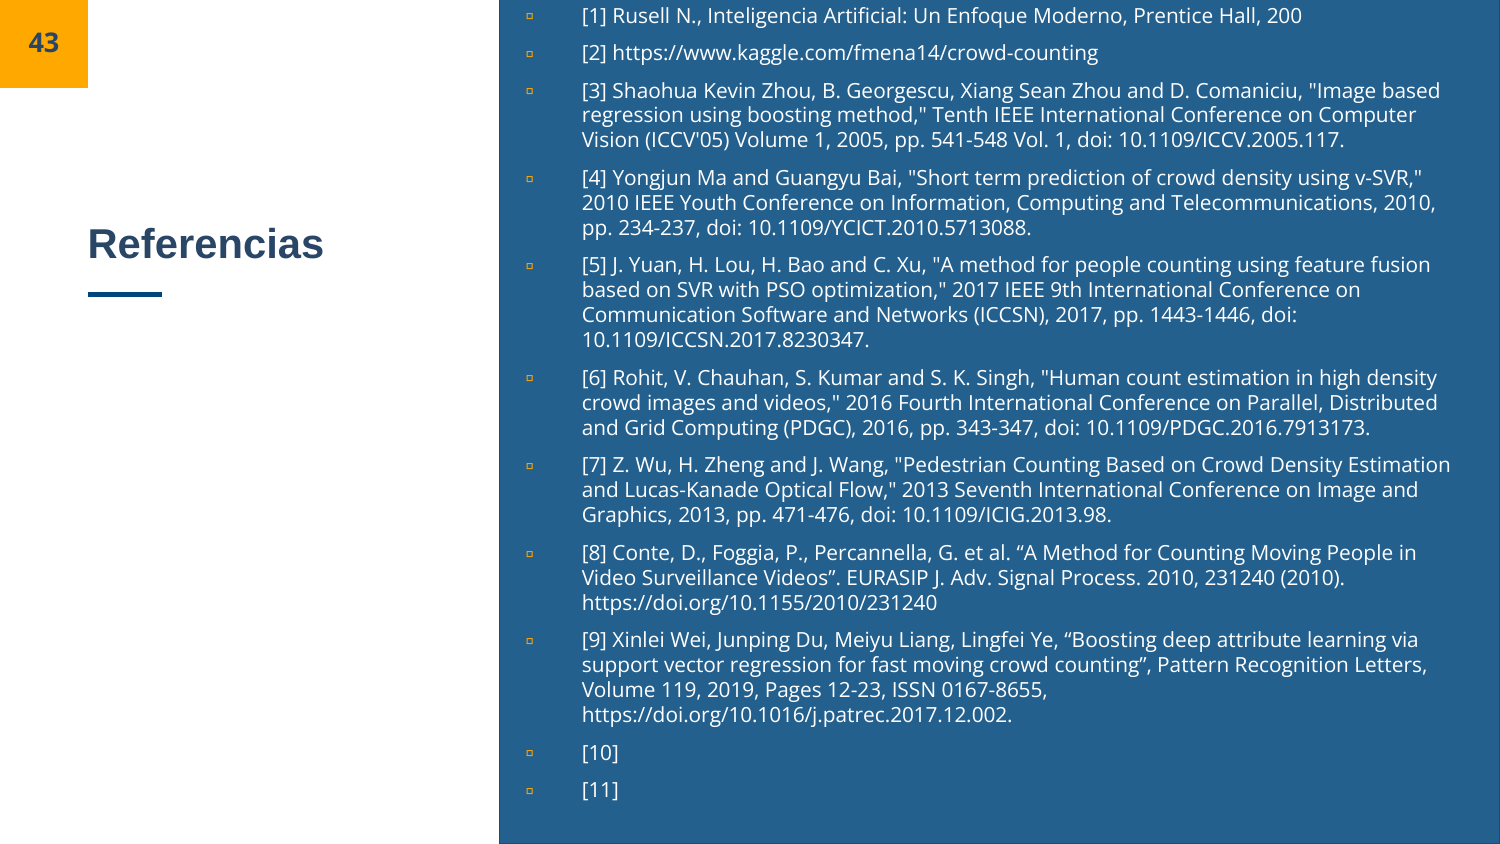

43
[1] Rusell N., Inteligencia Artificial: Un Enfoque Moderno, Prentice Hall, 200
[2] https://www.kaggle.com/fmena14/crowd-counting
[3] Shaohua Kevin Zhou, B. Georgescu, Xiang Sean Zhou and D. Comaniciu, "Image based regression using boosting method," Tenth IEEE International Conference on Computer Vision (ICCV'05) Volume 1, 2005, pp. 541-548 Vol. 1, doi: 10.1109/ICCV.2005.117.
[4] Yongjun Ma and Guangyu Bai, "Short term prediction of crowd density using v-SVR," 2010 IEEE Youth Conference on Information, Computing and Telecommunications, 2010, pp. 234-237, doi: 10.1109/YCICT.2010.5713088.
[5] J. Yuan, H. Lou, H. Bao and C. Xu, "A method for people counting using feature fusion based on SVR with PSO optimization," 2017 IEEE 9th International Conference on Communication Software and Networks (ICCSN), 2017, pp. 1443-1446, doi: 10.1109/ICCSN.2017.8230347.
[6] Rohit, V. Chauhan, S. Kumar and S. K. Singh, "Human count estimation in high density crowd images and videos," 2016 Fourth International Conference on Parallel, Distributed and Grid Computing (PDGC), 2016, pp. 343-347, doi: 10.1109/PDGC.2016.7913173.
[7] Z. Wu, H. Zheng and J. Wang, "Pedestrian Counting Based on Crowd Density Estimation and Lucas-Kanade Optical Flow," 2013 Seventh International Conference on Image and Graphics, 2013, pp. 471-476, doi: 10.1109/ICIG.2013.98.
[8] Conte, D., Foggia, P., Percannella, G. et al. “A Method for Counting Moving People in Video Surveillance Videos”. EURASIP J. Adv. Signal Process. 2010, 231240 (2010). https://doi.org/10.1155/2010/231240
[9] Xinlei Wei, Junping Du, Meiyu Liang, Lingfei Ye, “Boosting deep attribute learning via support vector regression for fast moving crowd counting”, Pattern Recognition Letters, Volume 119, 2019, Pages 12-23, ISSN 0167-8655, https://doi.org/10.1016/j.patrec.2017.12.002.
[10]
[11]

# Referencias